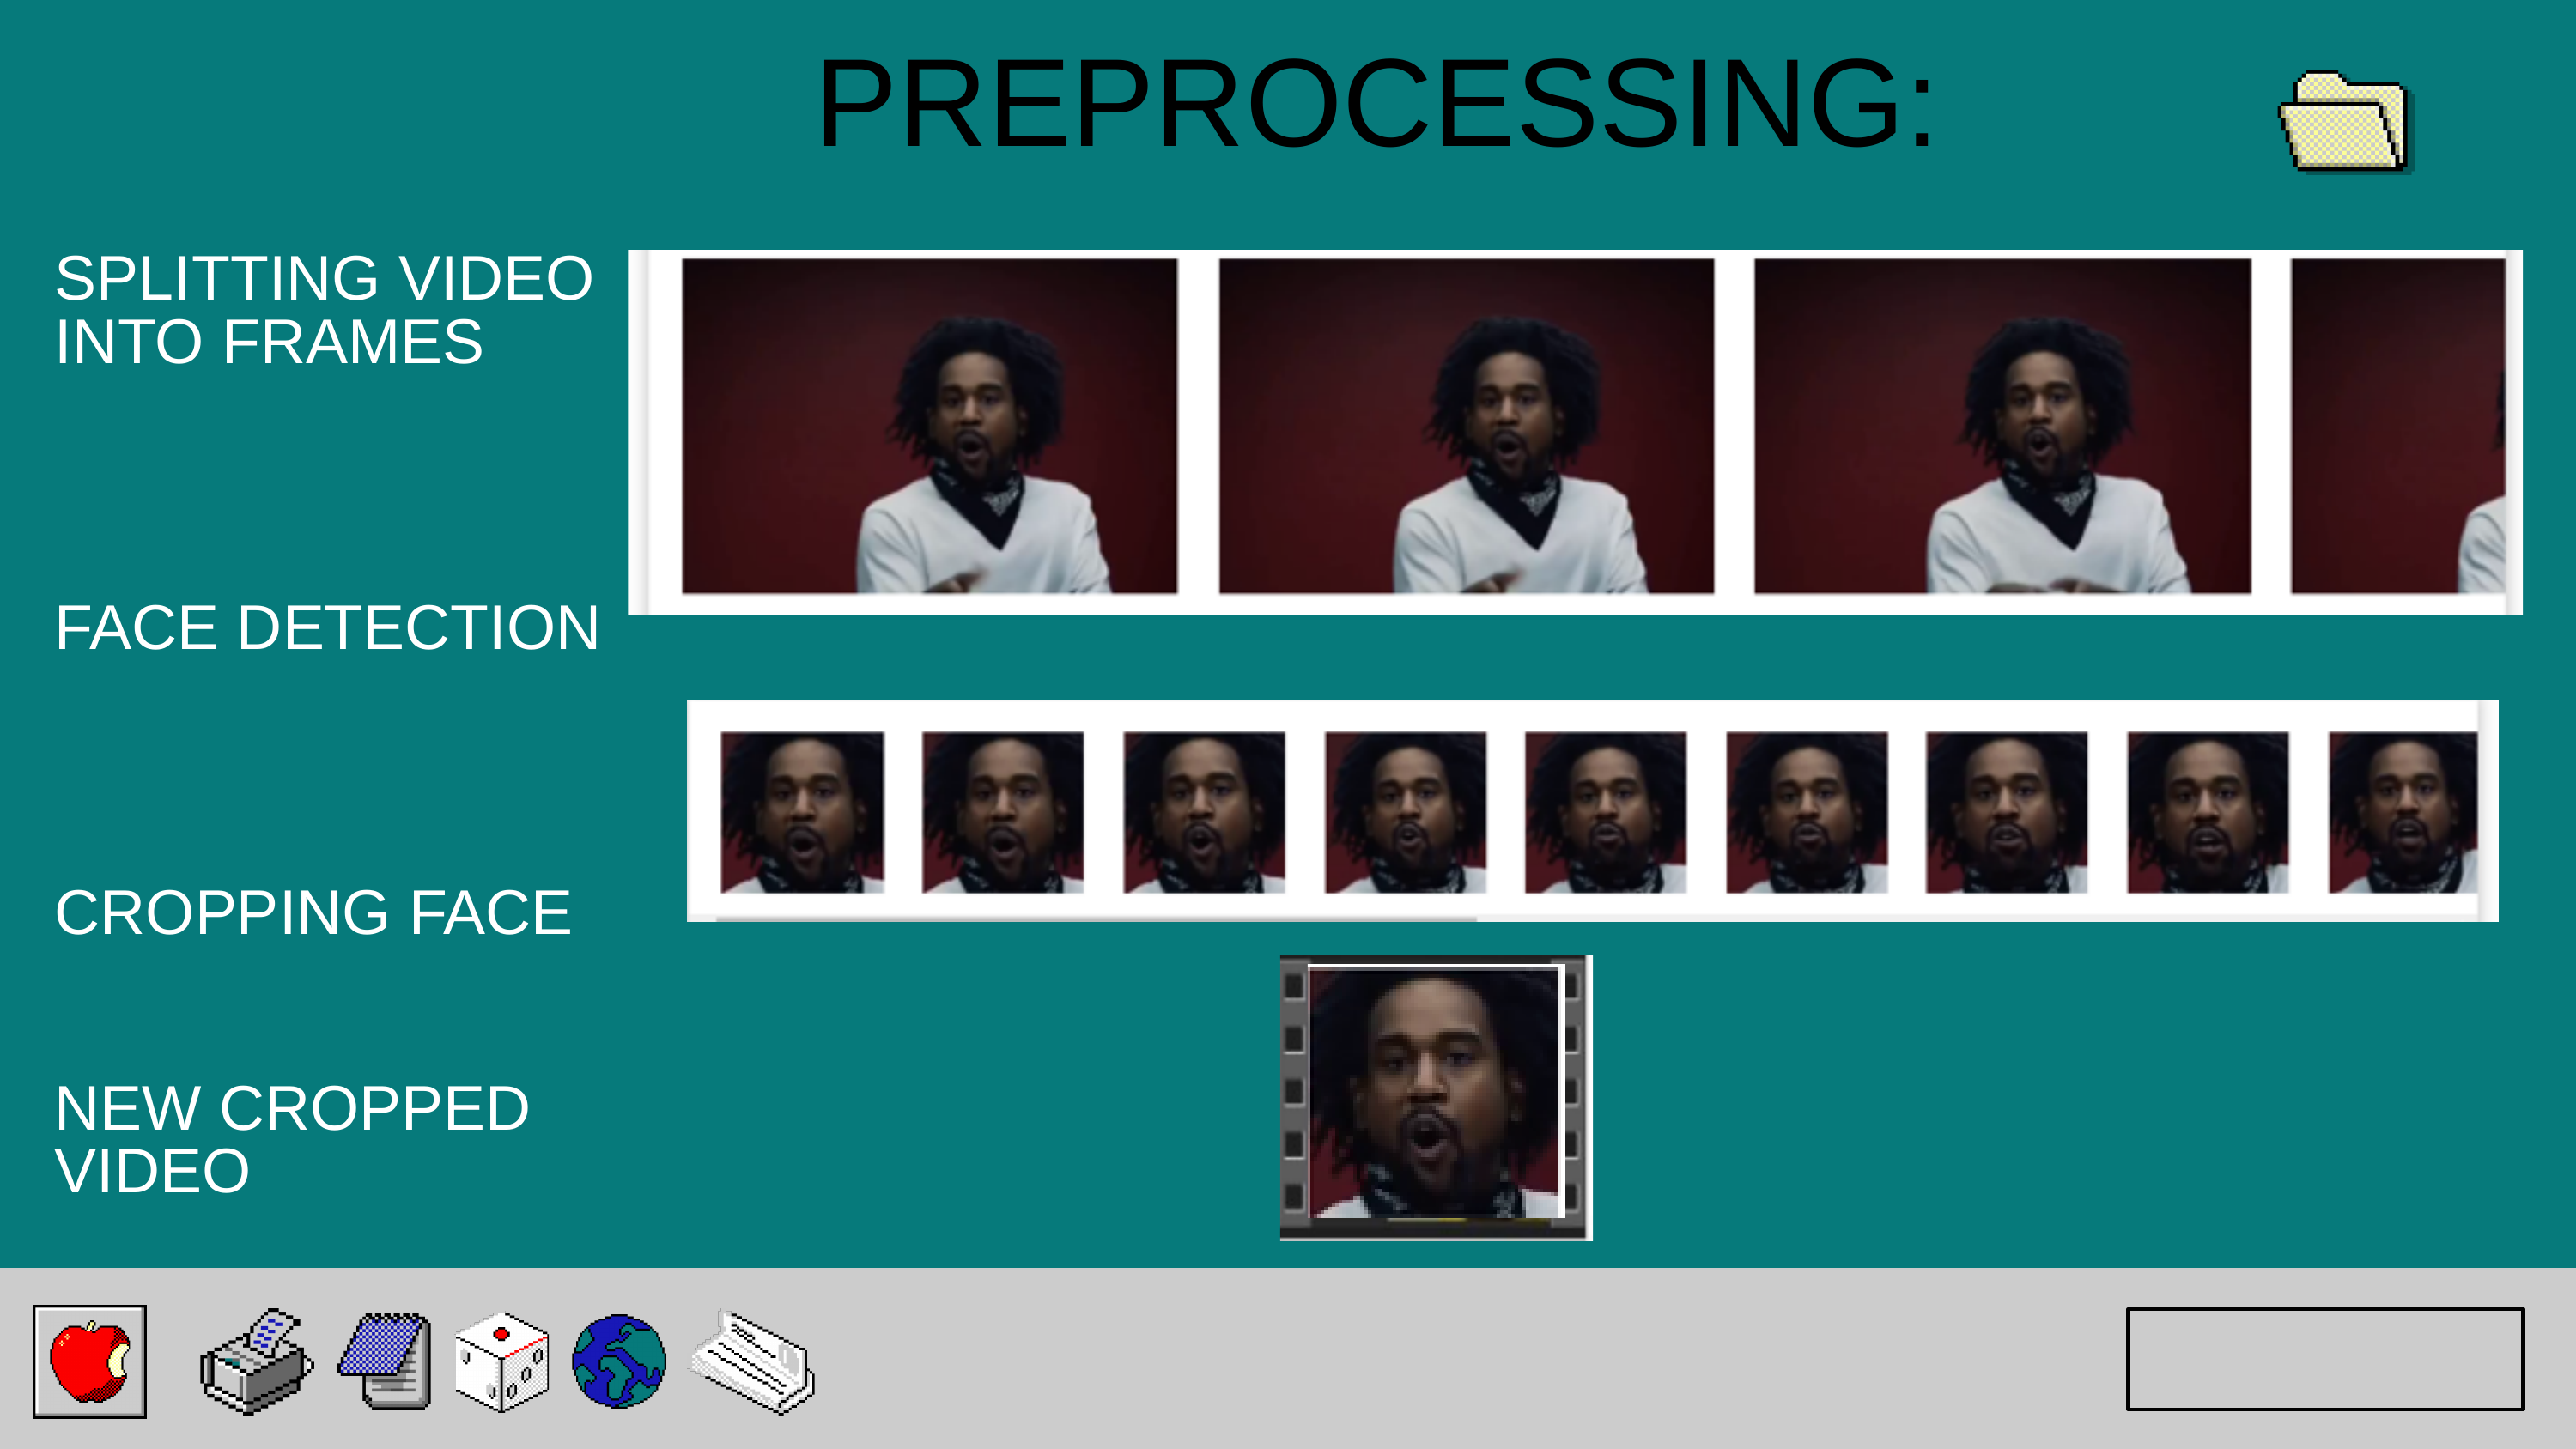

PREPROCESSING:

SPLITTING VIDEO INTO FRAMES

FACE DETECTION

CROPPING FACE

NEW CROPPED VIDEO

Back to Agenda Page